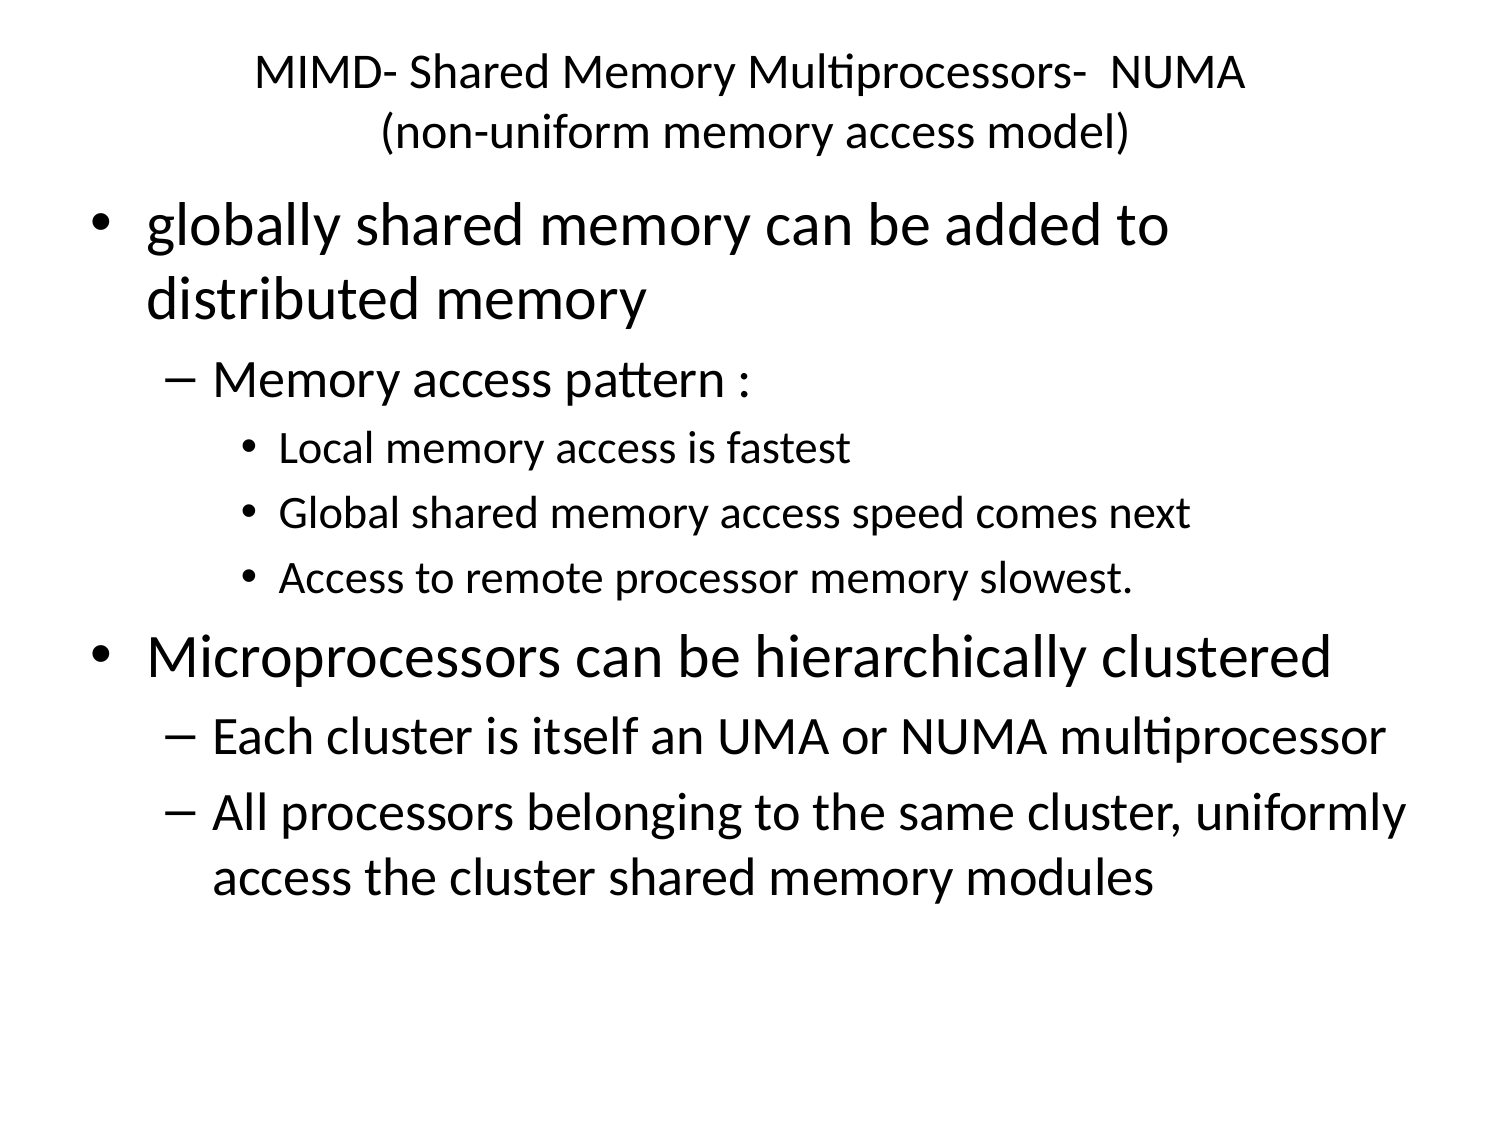

# MIMD- Shared Memory Multiprocessors-  NUMA (non-uniform memory access model)
globally shared memory can be added to distributed memory
Memory access pattern :
Local memory access is fastest
Global shared memory access speed comes next
Access to remote processor memory slowest.
Microprocessors can be hierarchically clustered
Each cluster is itself an UMA or NUMA multiprocessor
All processors belonging to the same cluster, uniformly access the cluster shared memory modules